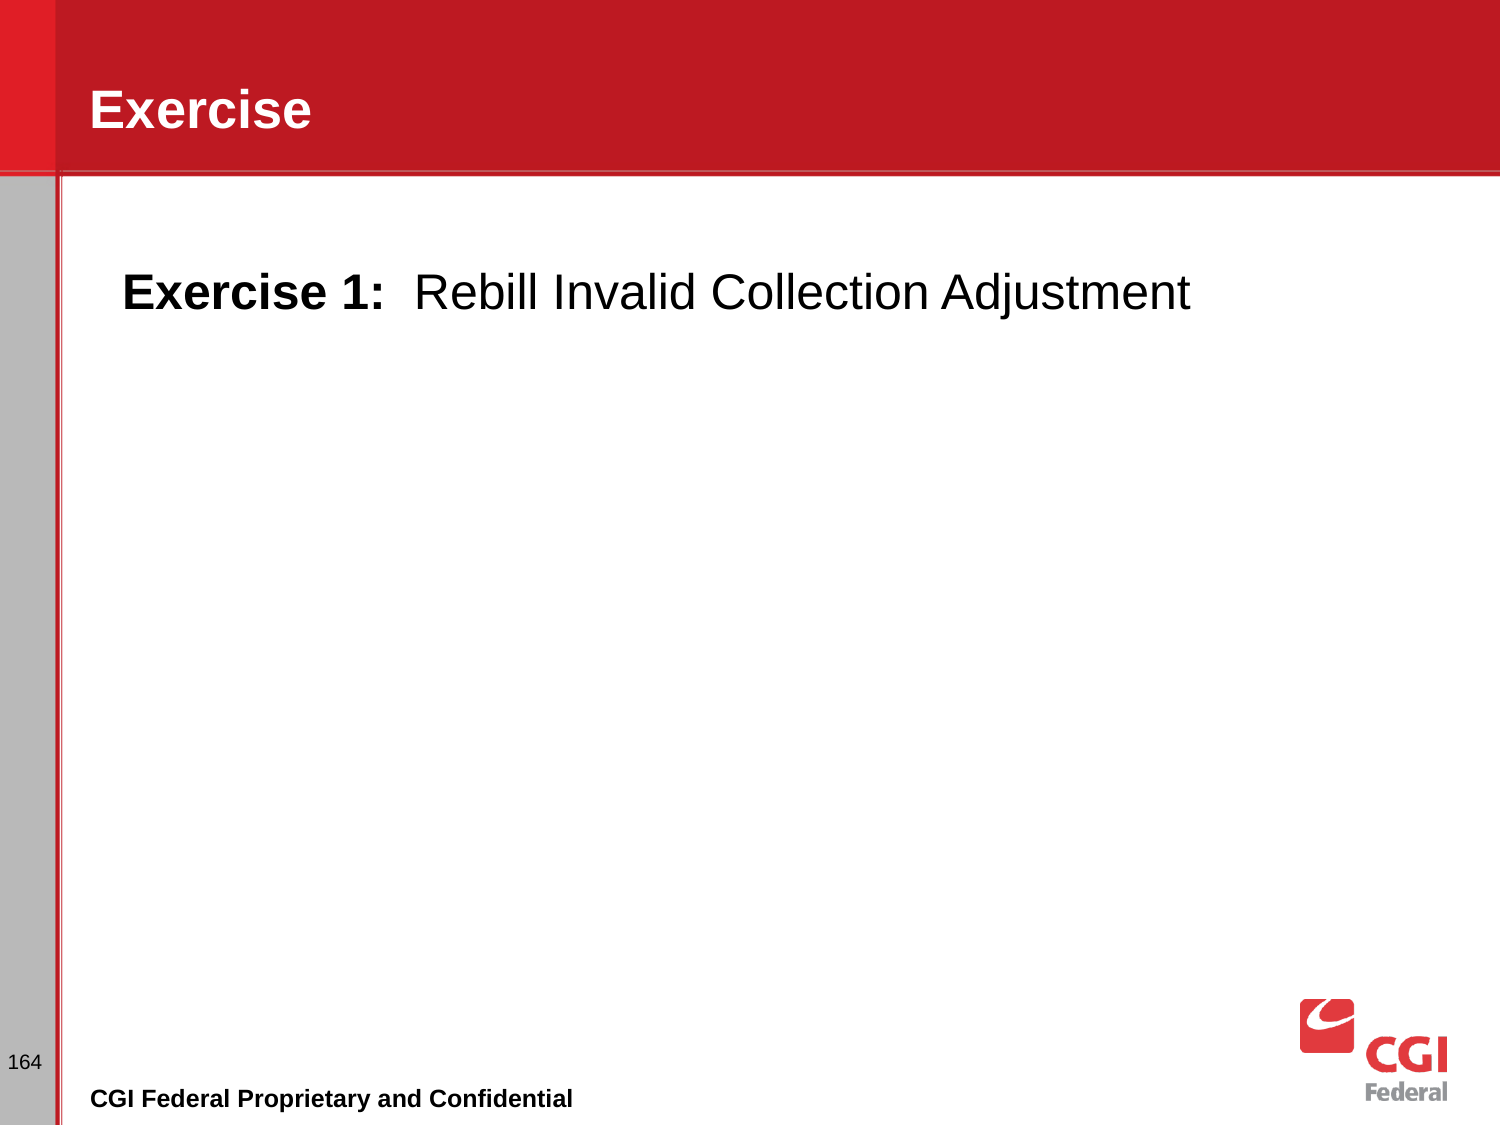

# Exercise

Exercise 1:  Rebill Invalid Collection Adjustment
164
CGI Federal Proprietary and Confidential